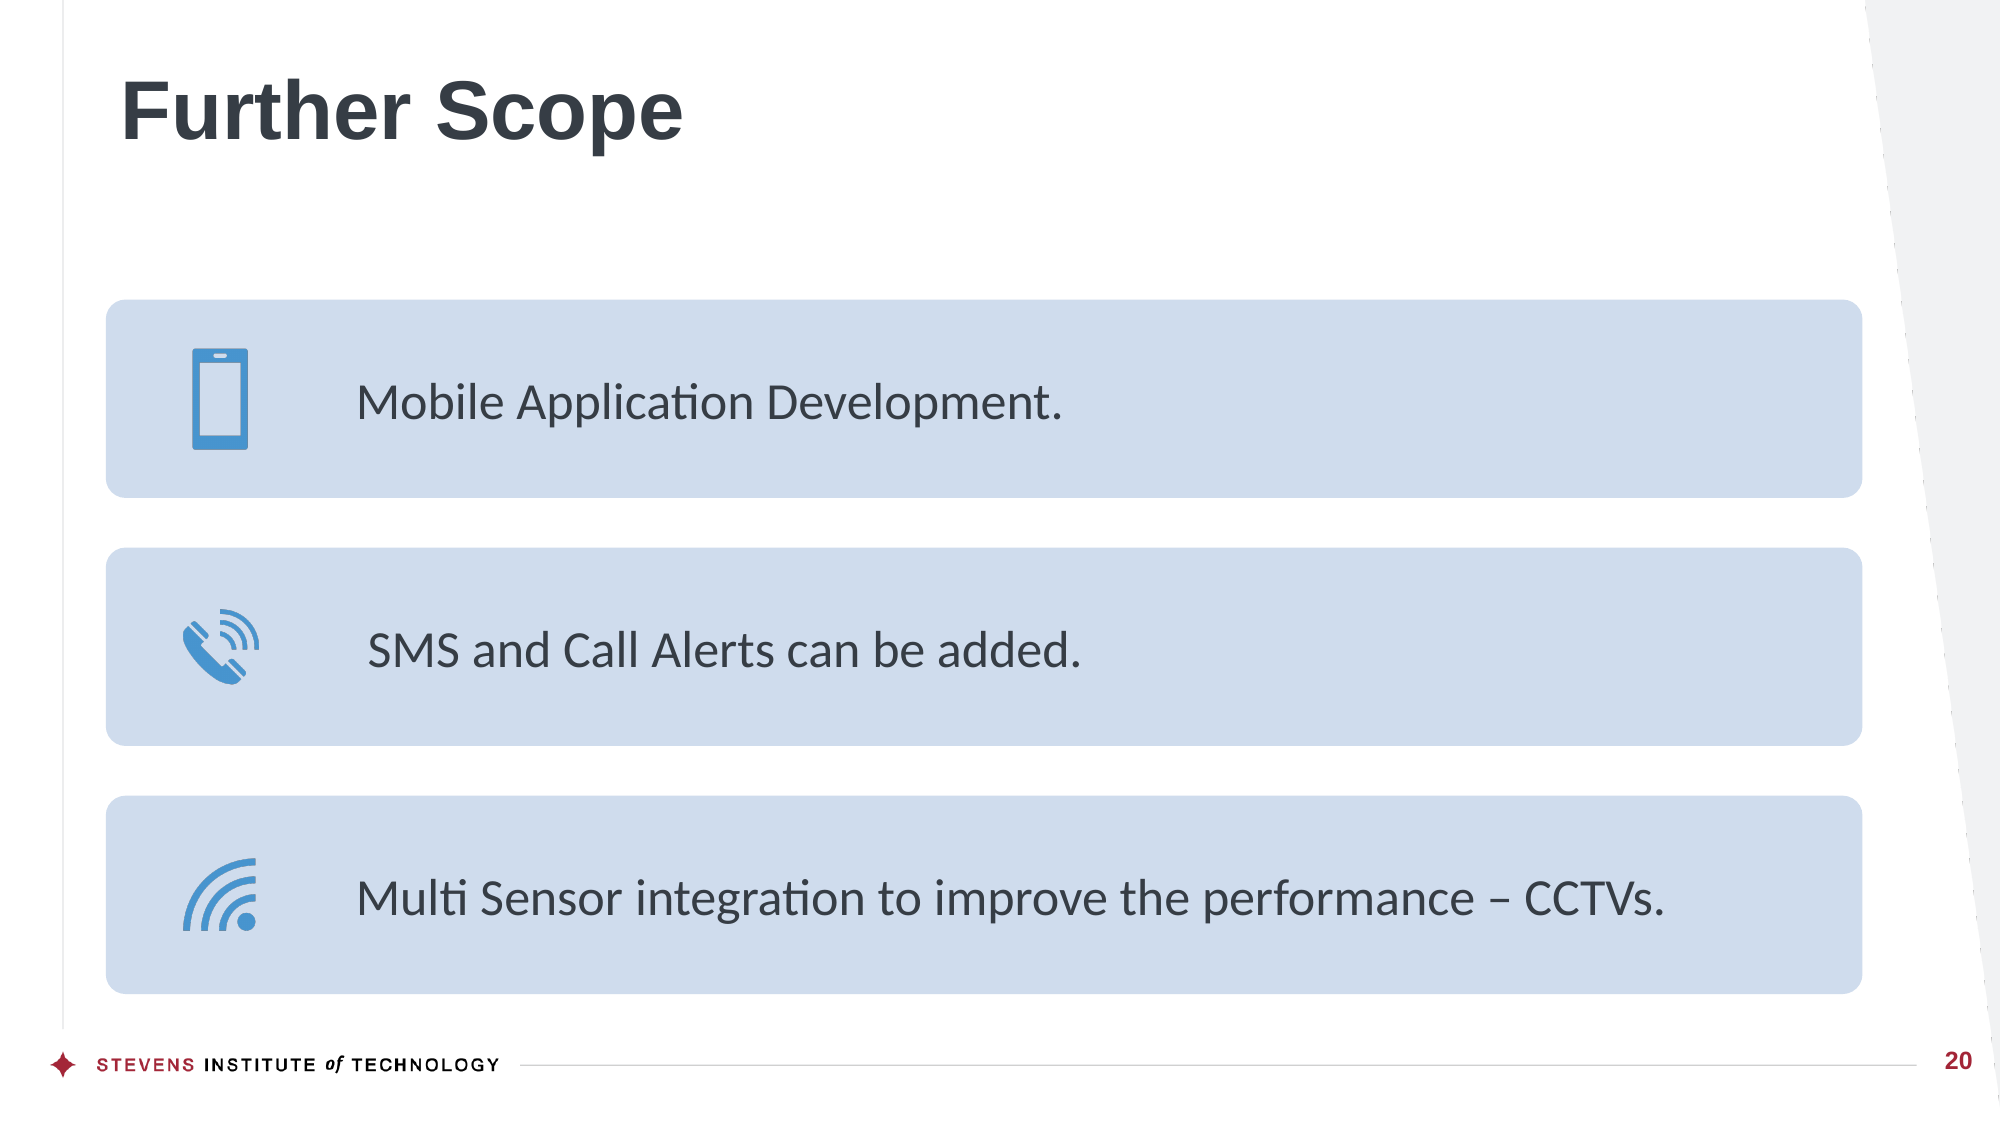

# Further Scope
Mobile Application Development.
 SMS and Call Alerts can be added.
Multi Sensor integration to improve the performance – CCTVs.
20